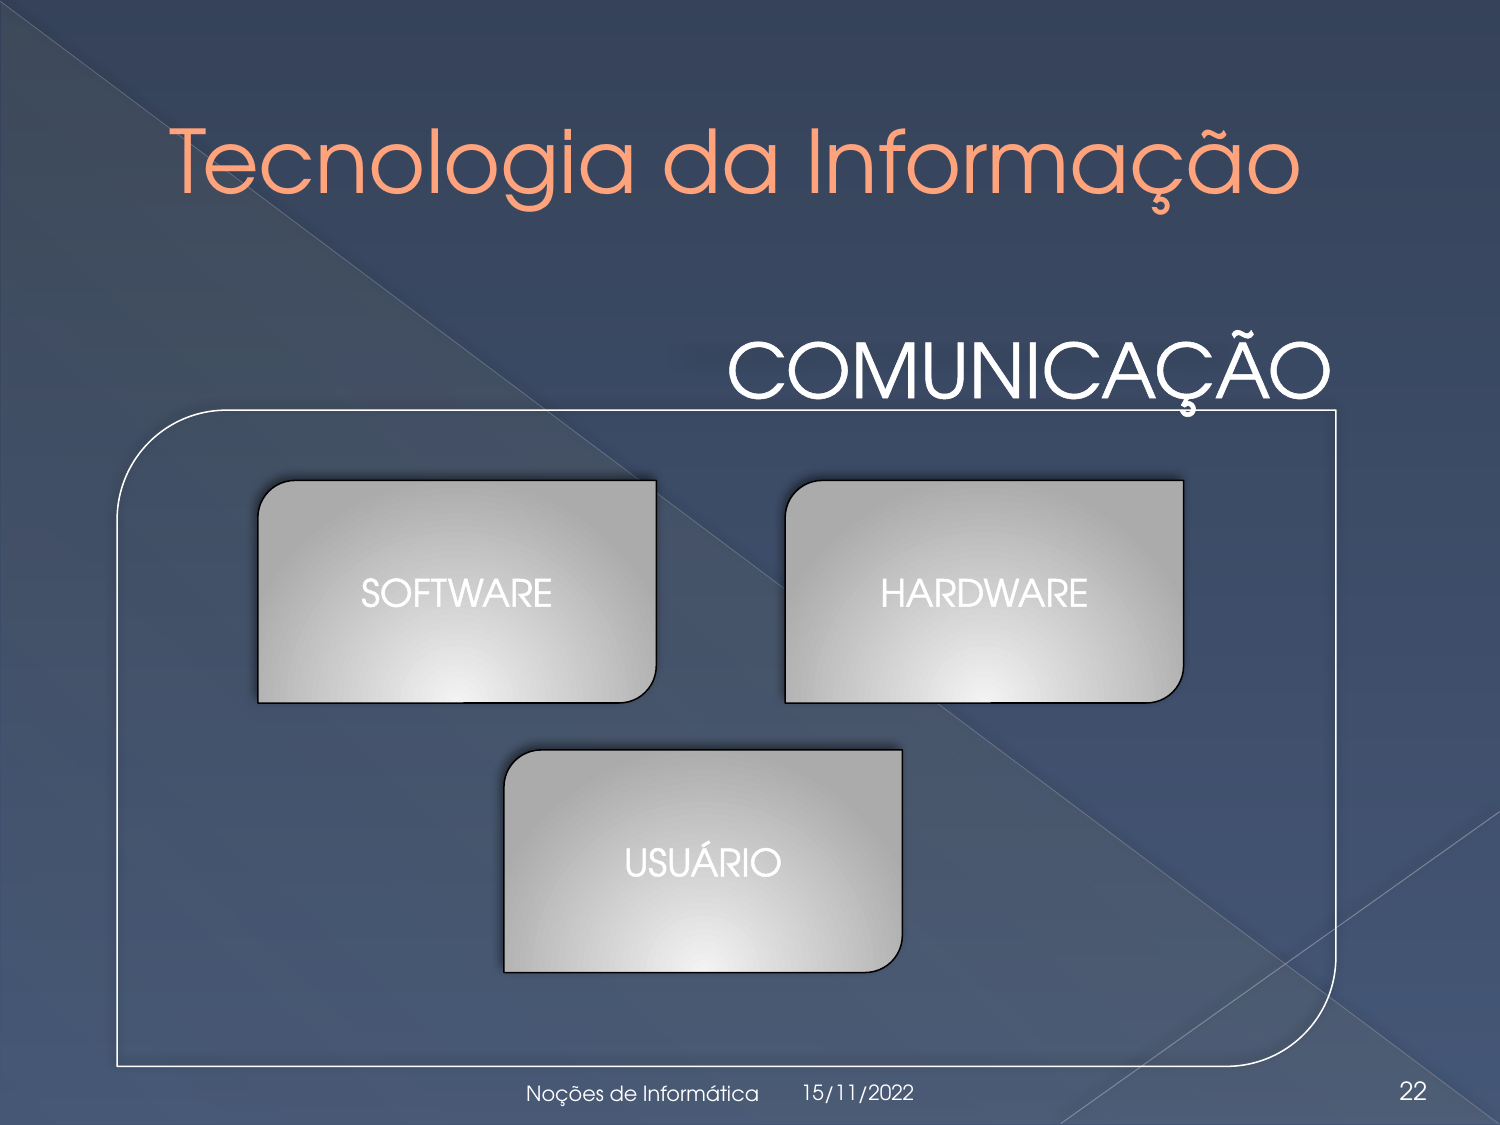

# Tecnologia da Informação

COMUNICAÇÃO

SOFTWARE
HARDWARE
USUÁRIO
15/11/2022
Noções de Informática
22